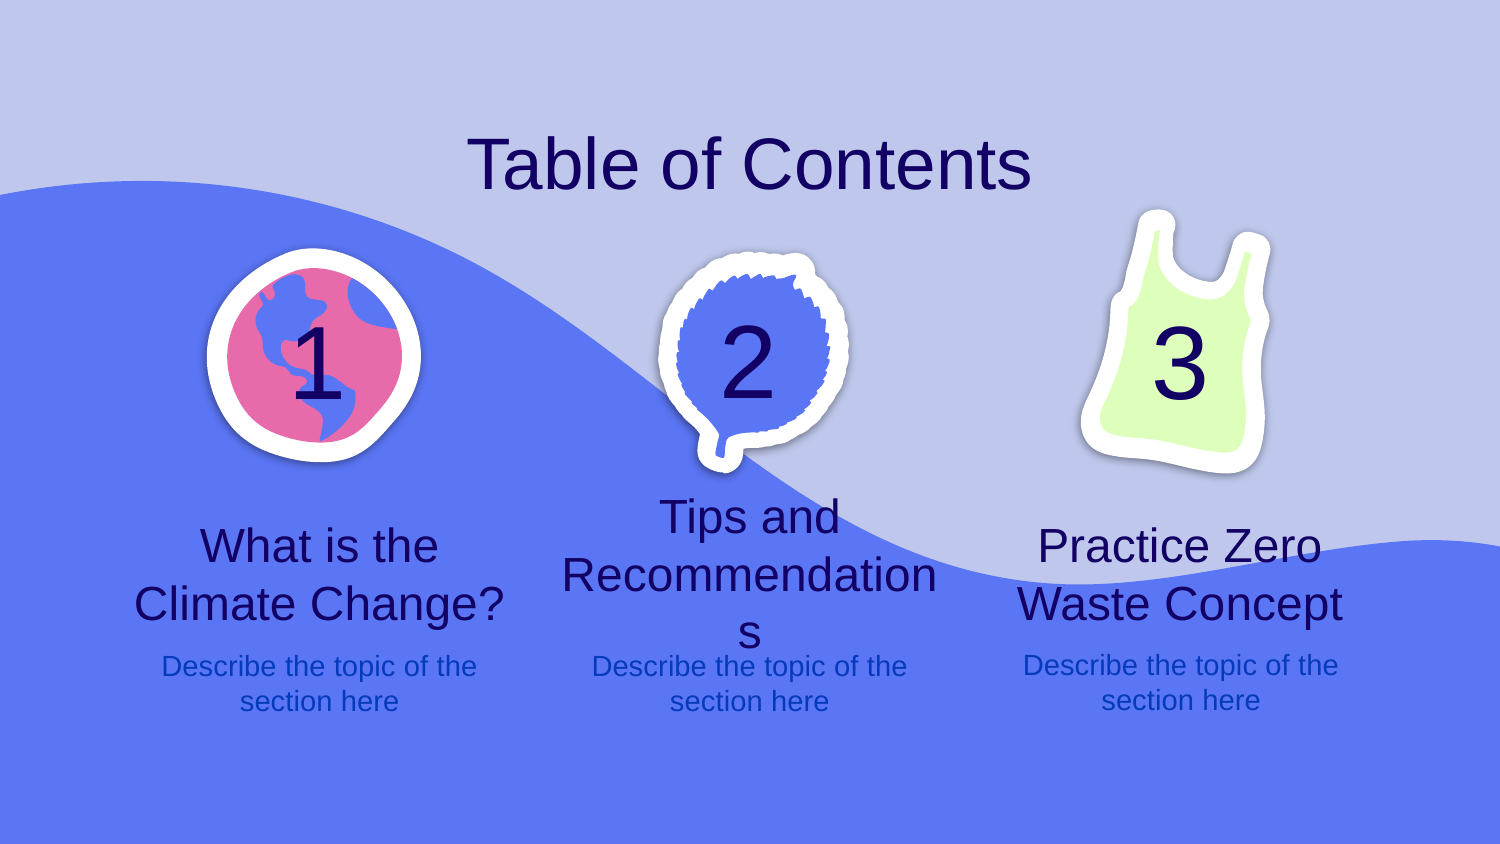

Table of Contents

2
# 1
3
What is the Climate Change?
Tips and Recommendations
Practice Zero Waste Concept
Describe the topic of the section here
Describe the topic of the section here
Describe the topic of the section here